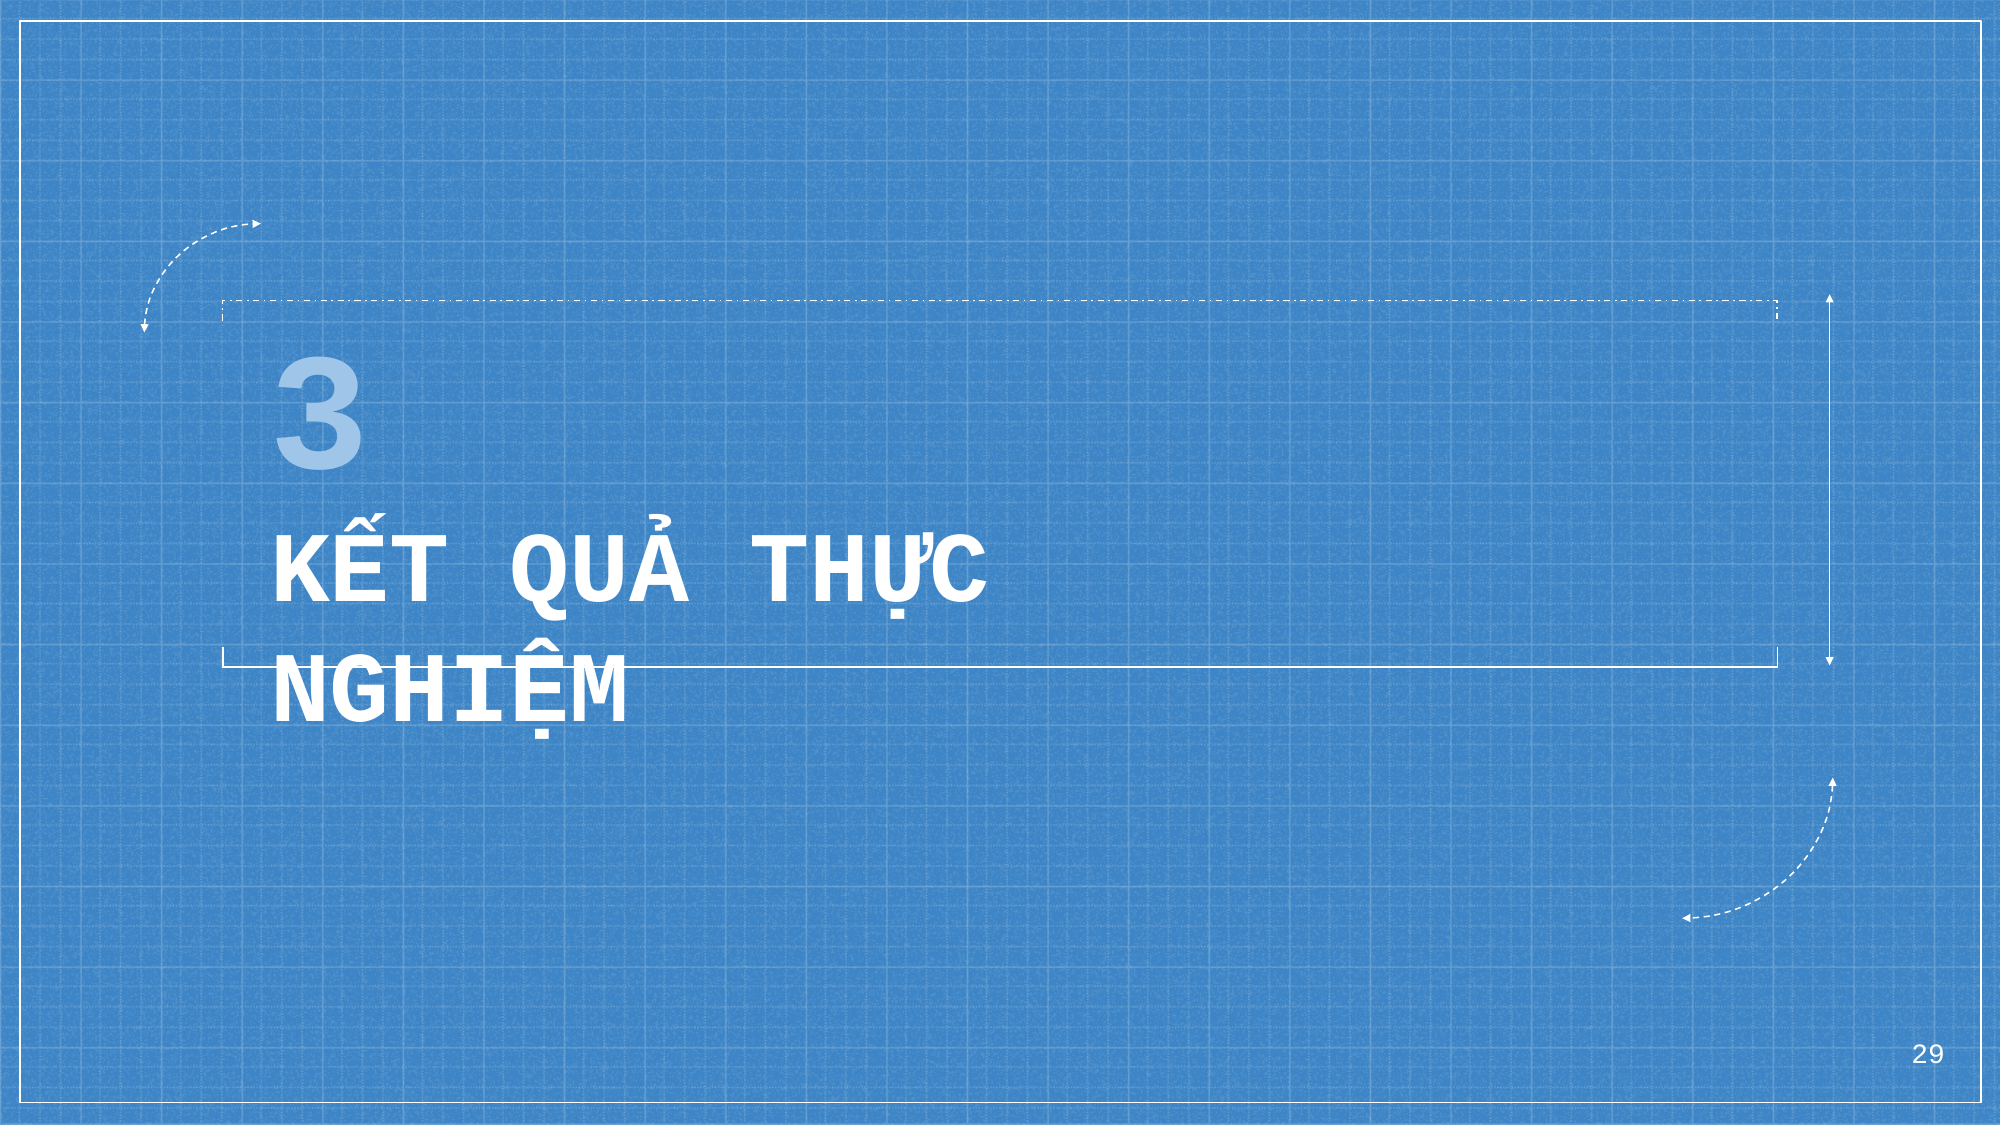

3
# KẾT QUẢ THỰC NGHIỆM

29